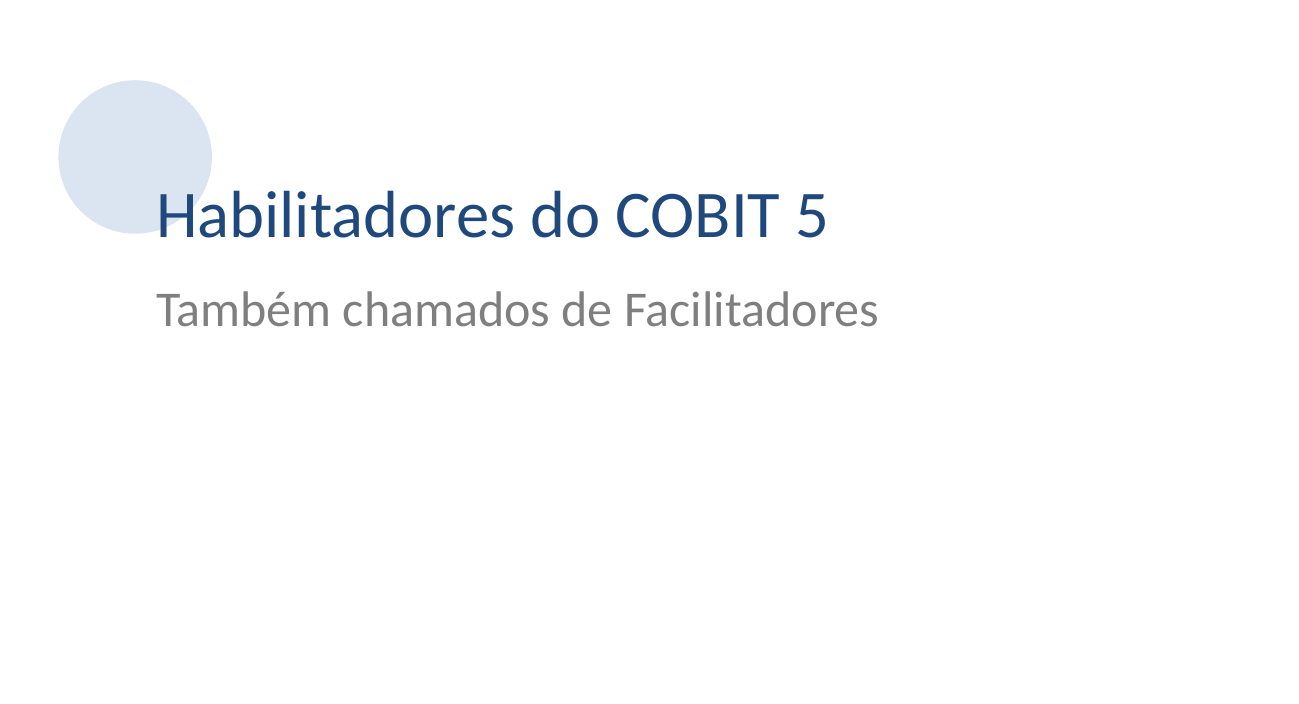

Habilitadores do COBIT 5
Também chamados de Facilitadores